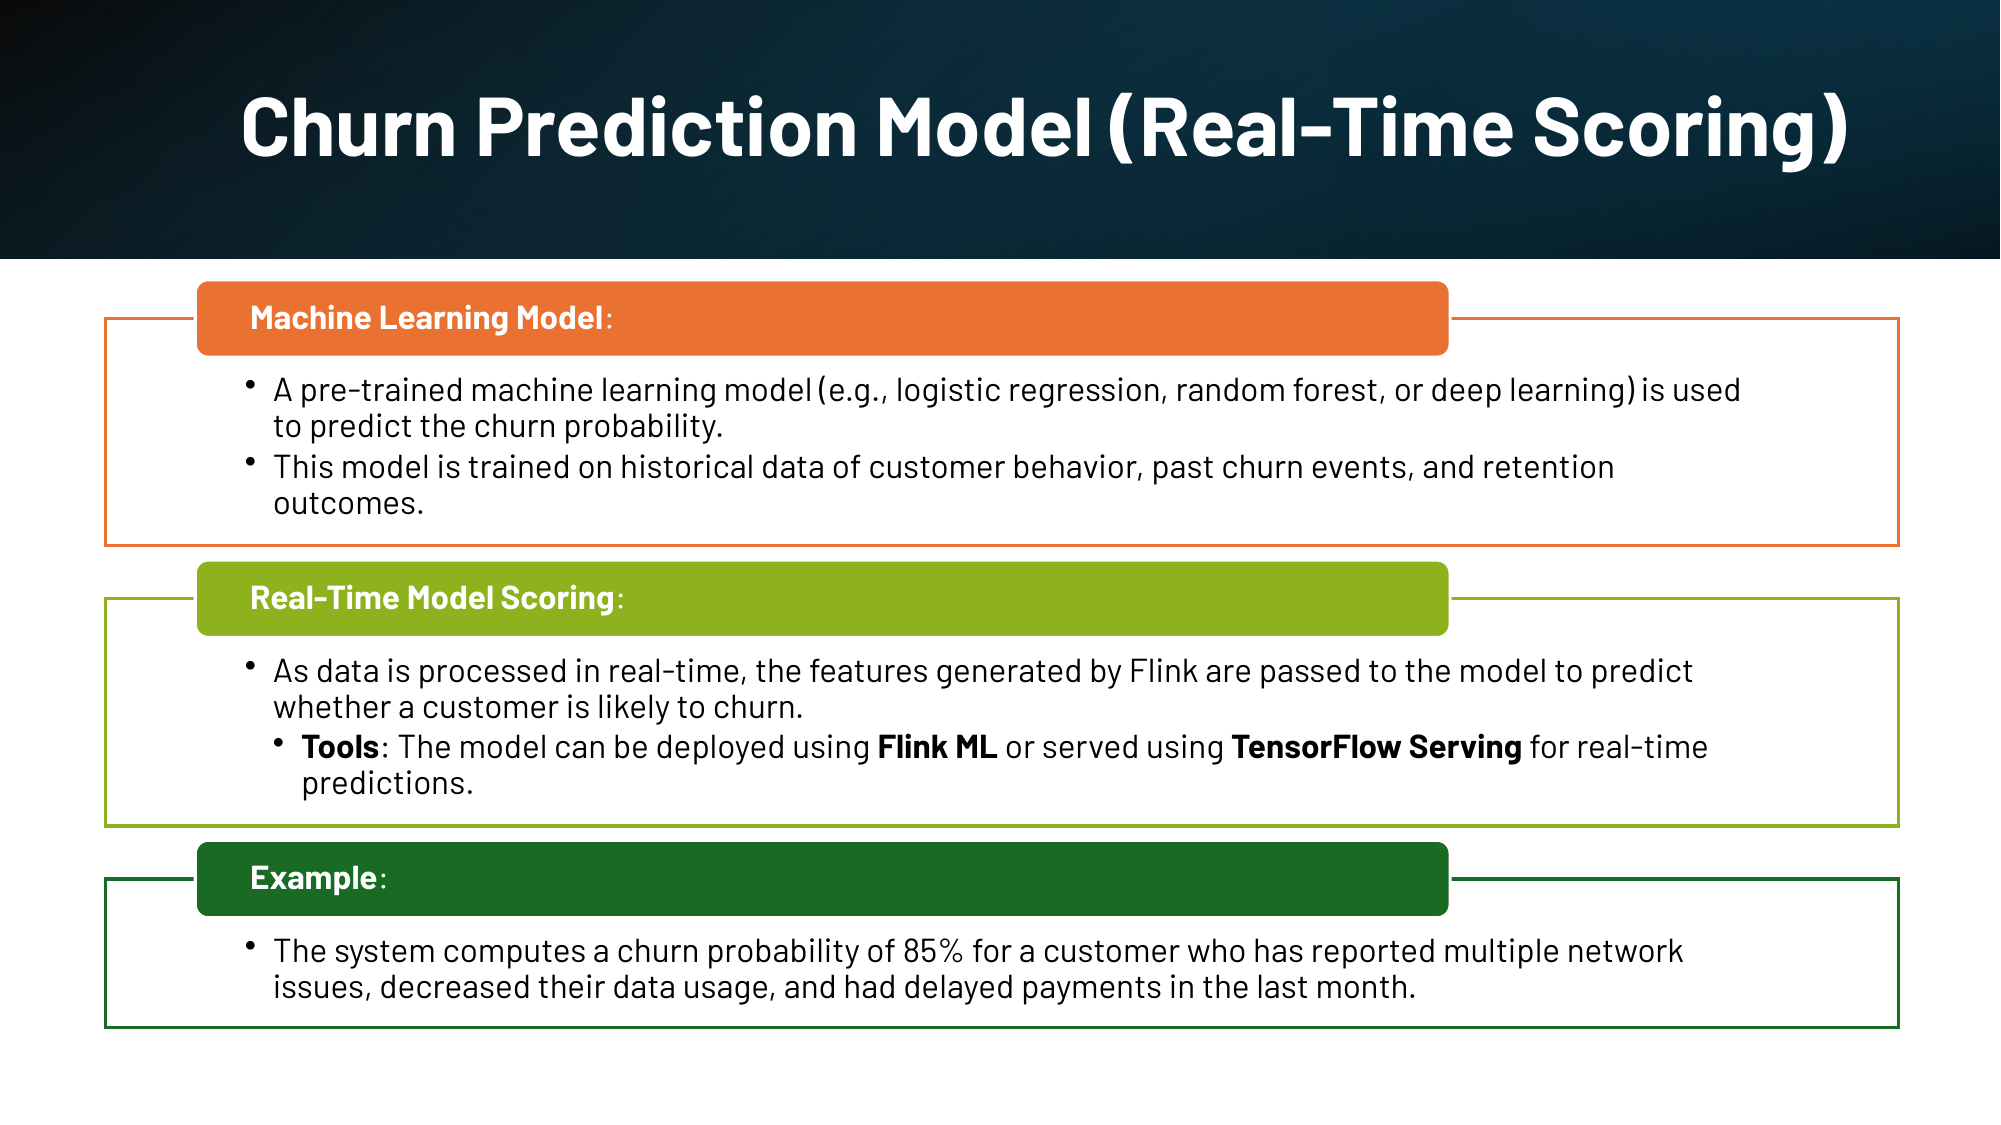

# Churn Prediction Model (Real-Time Scoring)
A pre-trained machine learning model (e.g., logistic regression, random forest, or deep learning) is used to predict the churn probability.
This model is trained on historical data of customer behavior, past churn events, and retention outcomes.
Machine Learning Model:
As data is processed in real-time, the features generated by Flink are passed to the model to predict whether a customer is likely to churn.
Tools: The model can be deployed using Flink ML or served using TensorFlow Serving for real-time predictions.
Real-Time Model Scoring:
The system computes a churn probability of 85% for a customer who has reported multiple network issues, decreased their data usage, and had delayed payments in the last month.
Example: